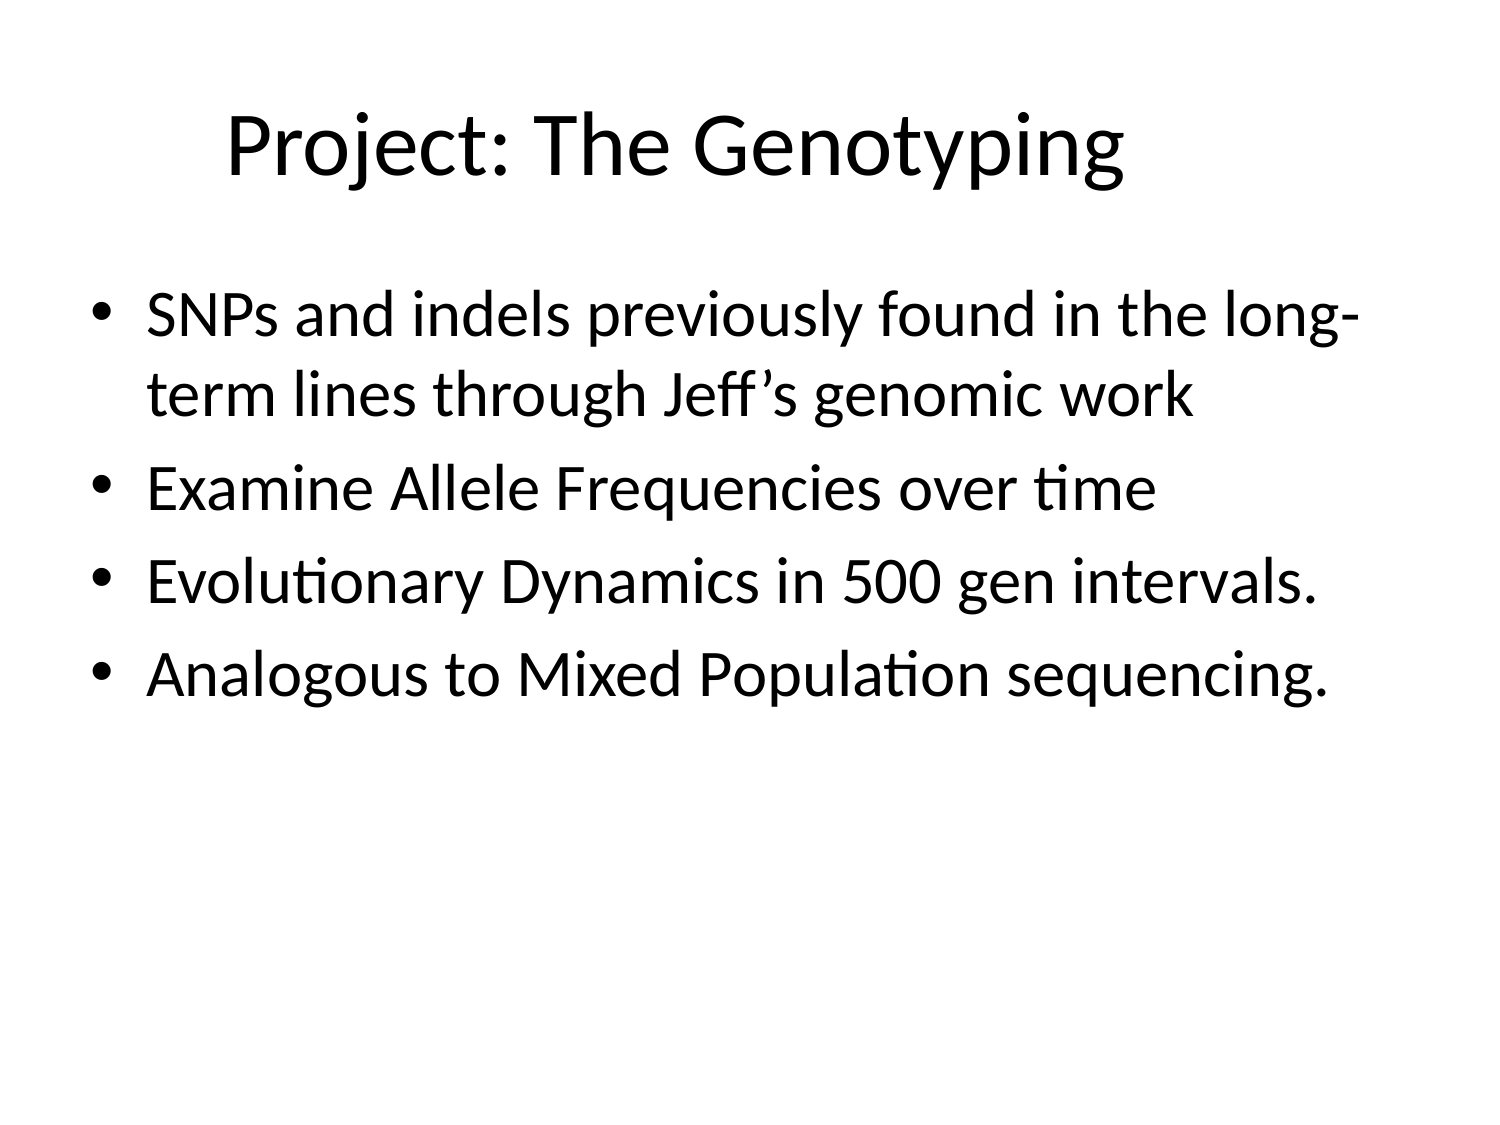

# Project: The Genotyping
SNPs and indels previously found in the long-term lines through Jeff’s genomic work
Examine Allele Frequencies over time
Evolutionary Dynamics in 500 gen intervals.
Analogous to Mixed Population sequencing.